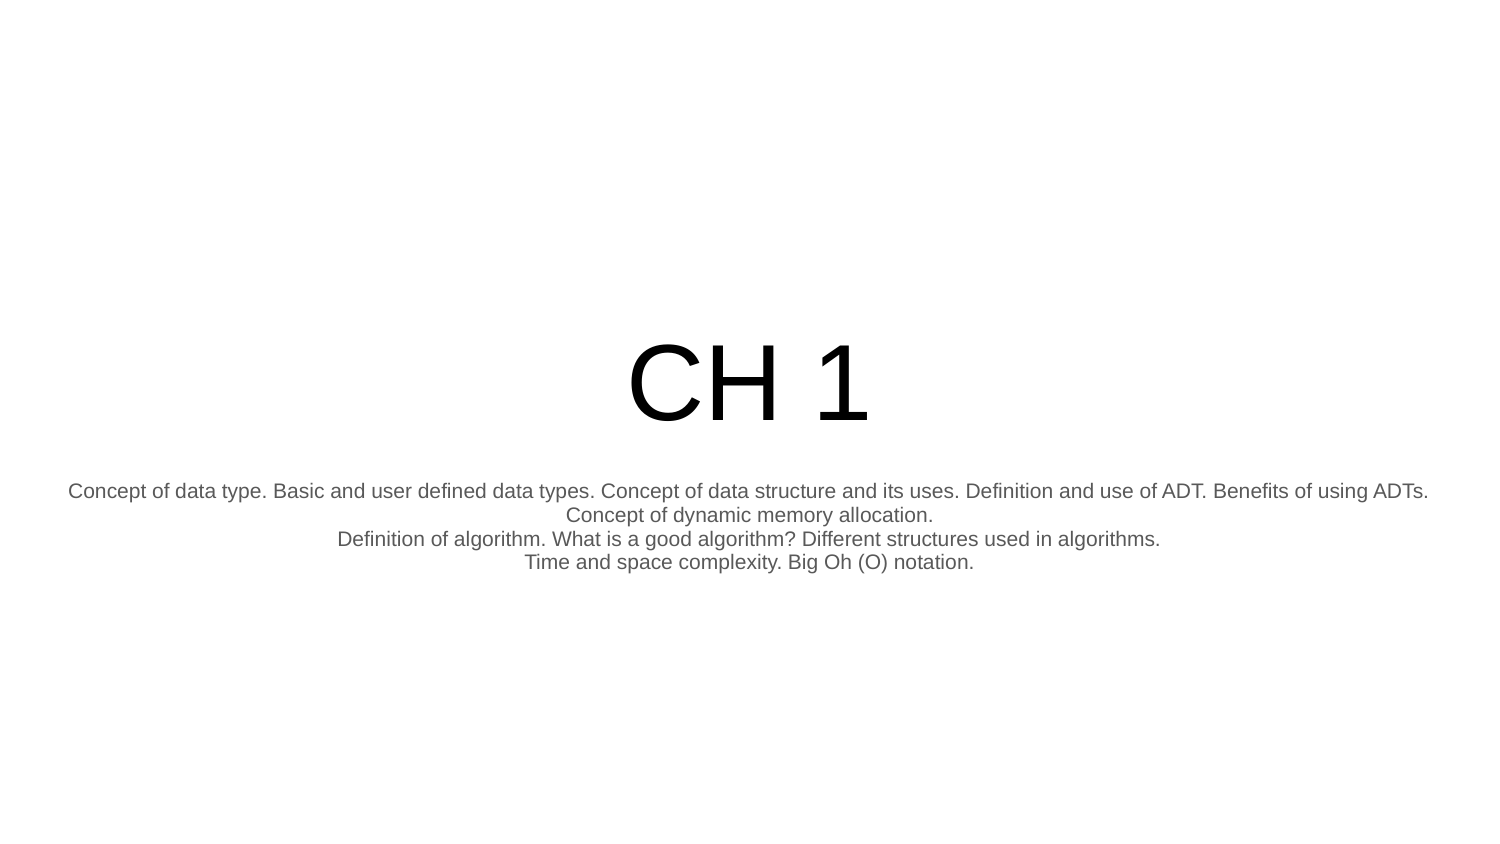

# CH 1
Concept of data type. Basic and user defined data types. Concept of data structure and its uses. Definition and use of ADT. Benefits of using ADTs.
Concept of dynamic memory allocation.
Definition of algorithm. What is a good algorithm? Different structures used in algorithms.
Time and space complexity. Big Oh (O) notation.